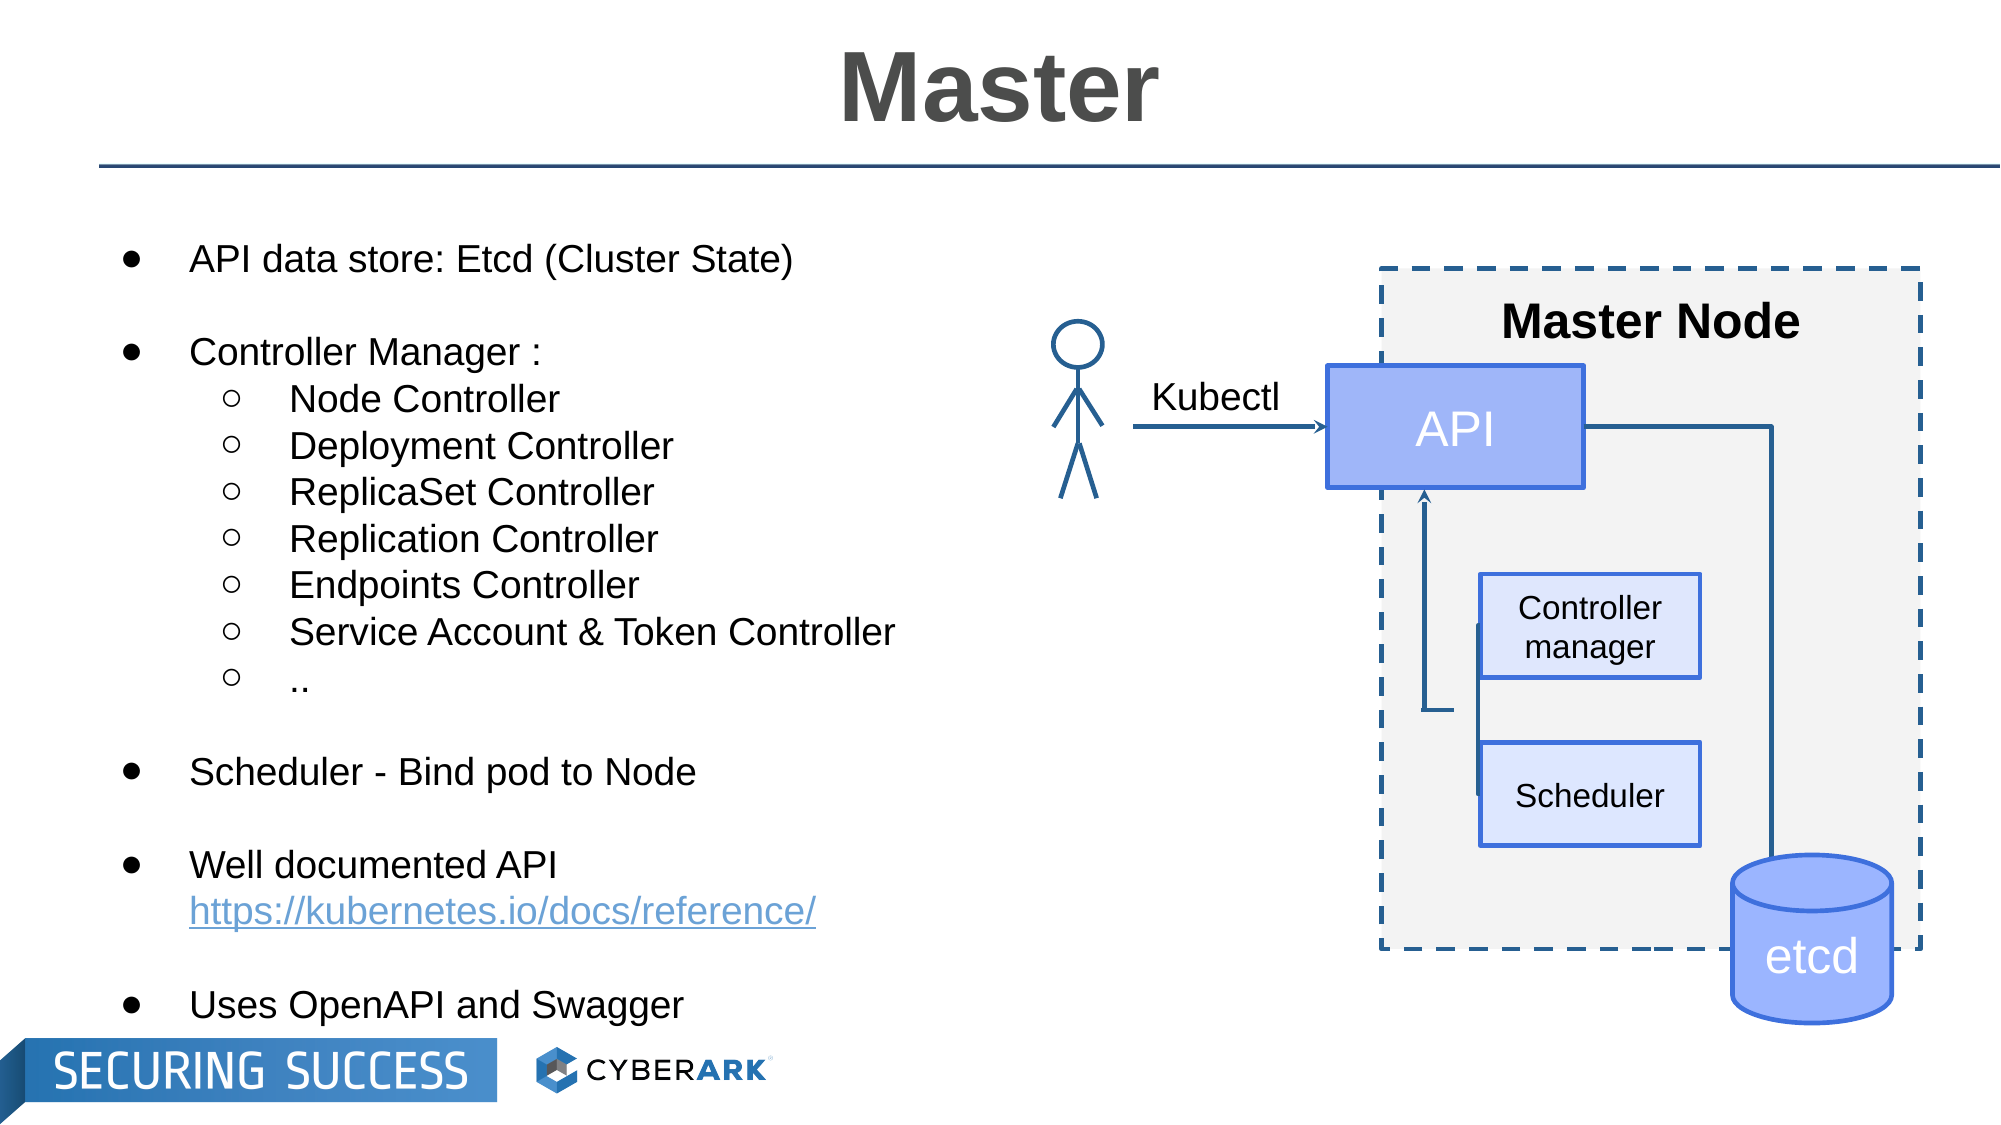

# Master
Master Node
API data store: Etcd (Cluster State)

Controller Manager :
Node Controller
Deployment Controller
ReplicaSet Controller
Replication Controller
Endpoints Controller
Service Account & Token Controller
..
Scheduler - Bind pod to Node

Well documented API https://kubernetes.io/docs/reference/

Uses OpenAPI and Swagger

Kubectl
API
Controller manager
Scheduler
etcd